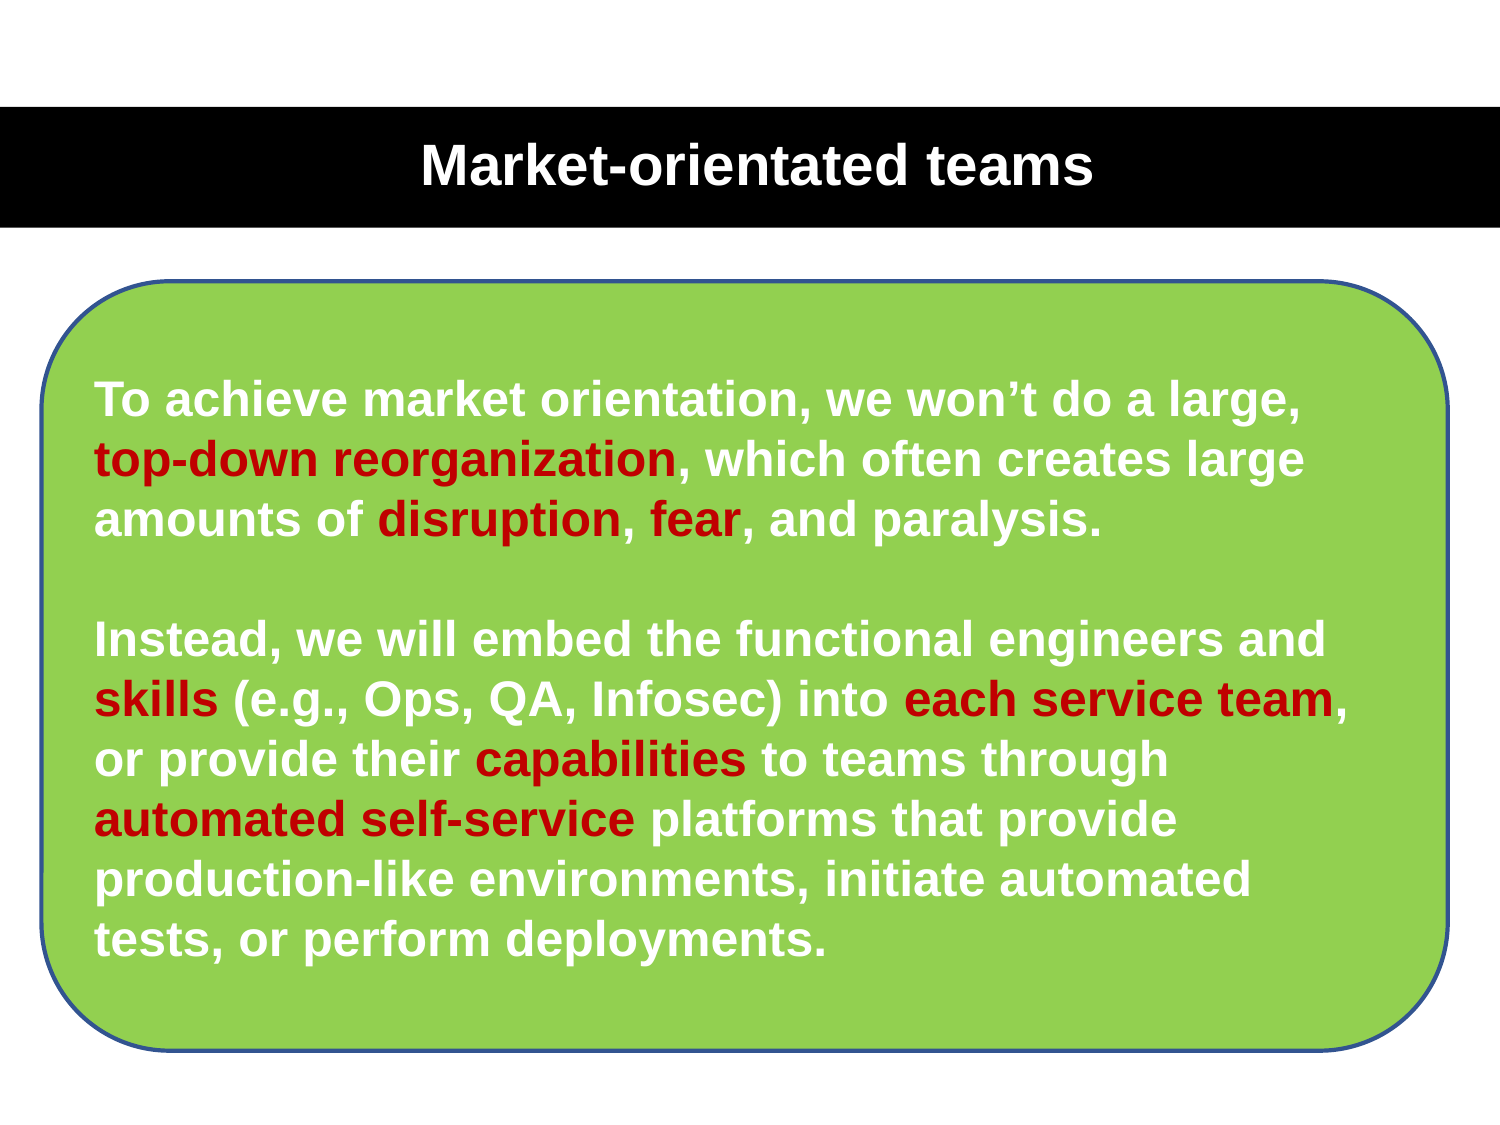

# Market-orientated teams

To achieve market orientation, we won’t do a large, top-down reorganization, which often creates large amounts of disruption, fear, and paralysis.

Instead, we will embed the functional engineers and skills (e.g., Ops, QA, Infosec) into each service team, or provide their capabilities to teams through automated self-service platforms that provide production-like environments, initiate automated tests, or perform deployments.